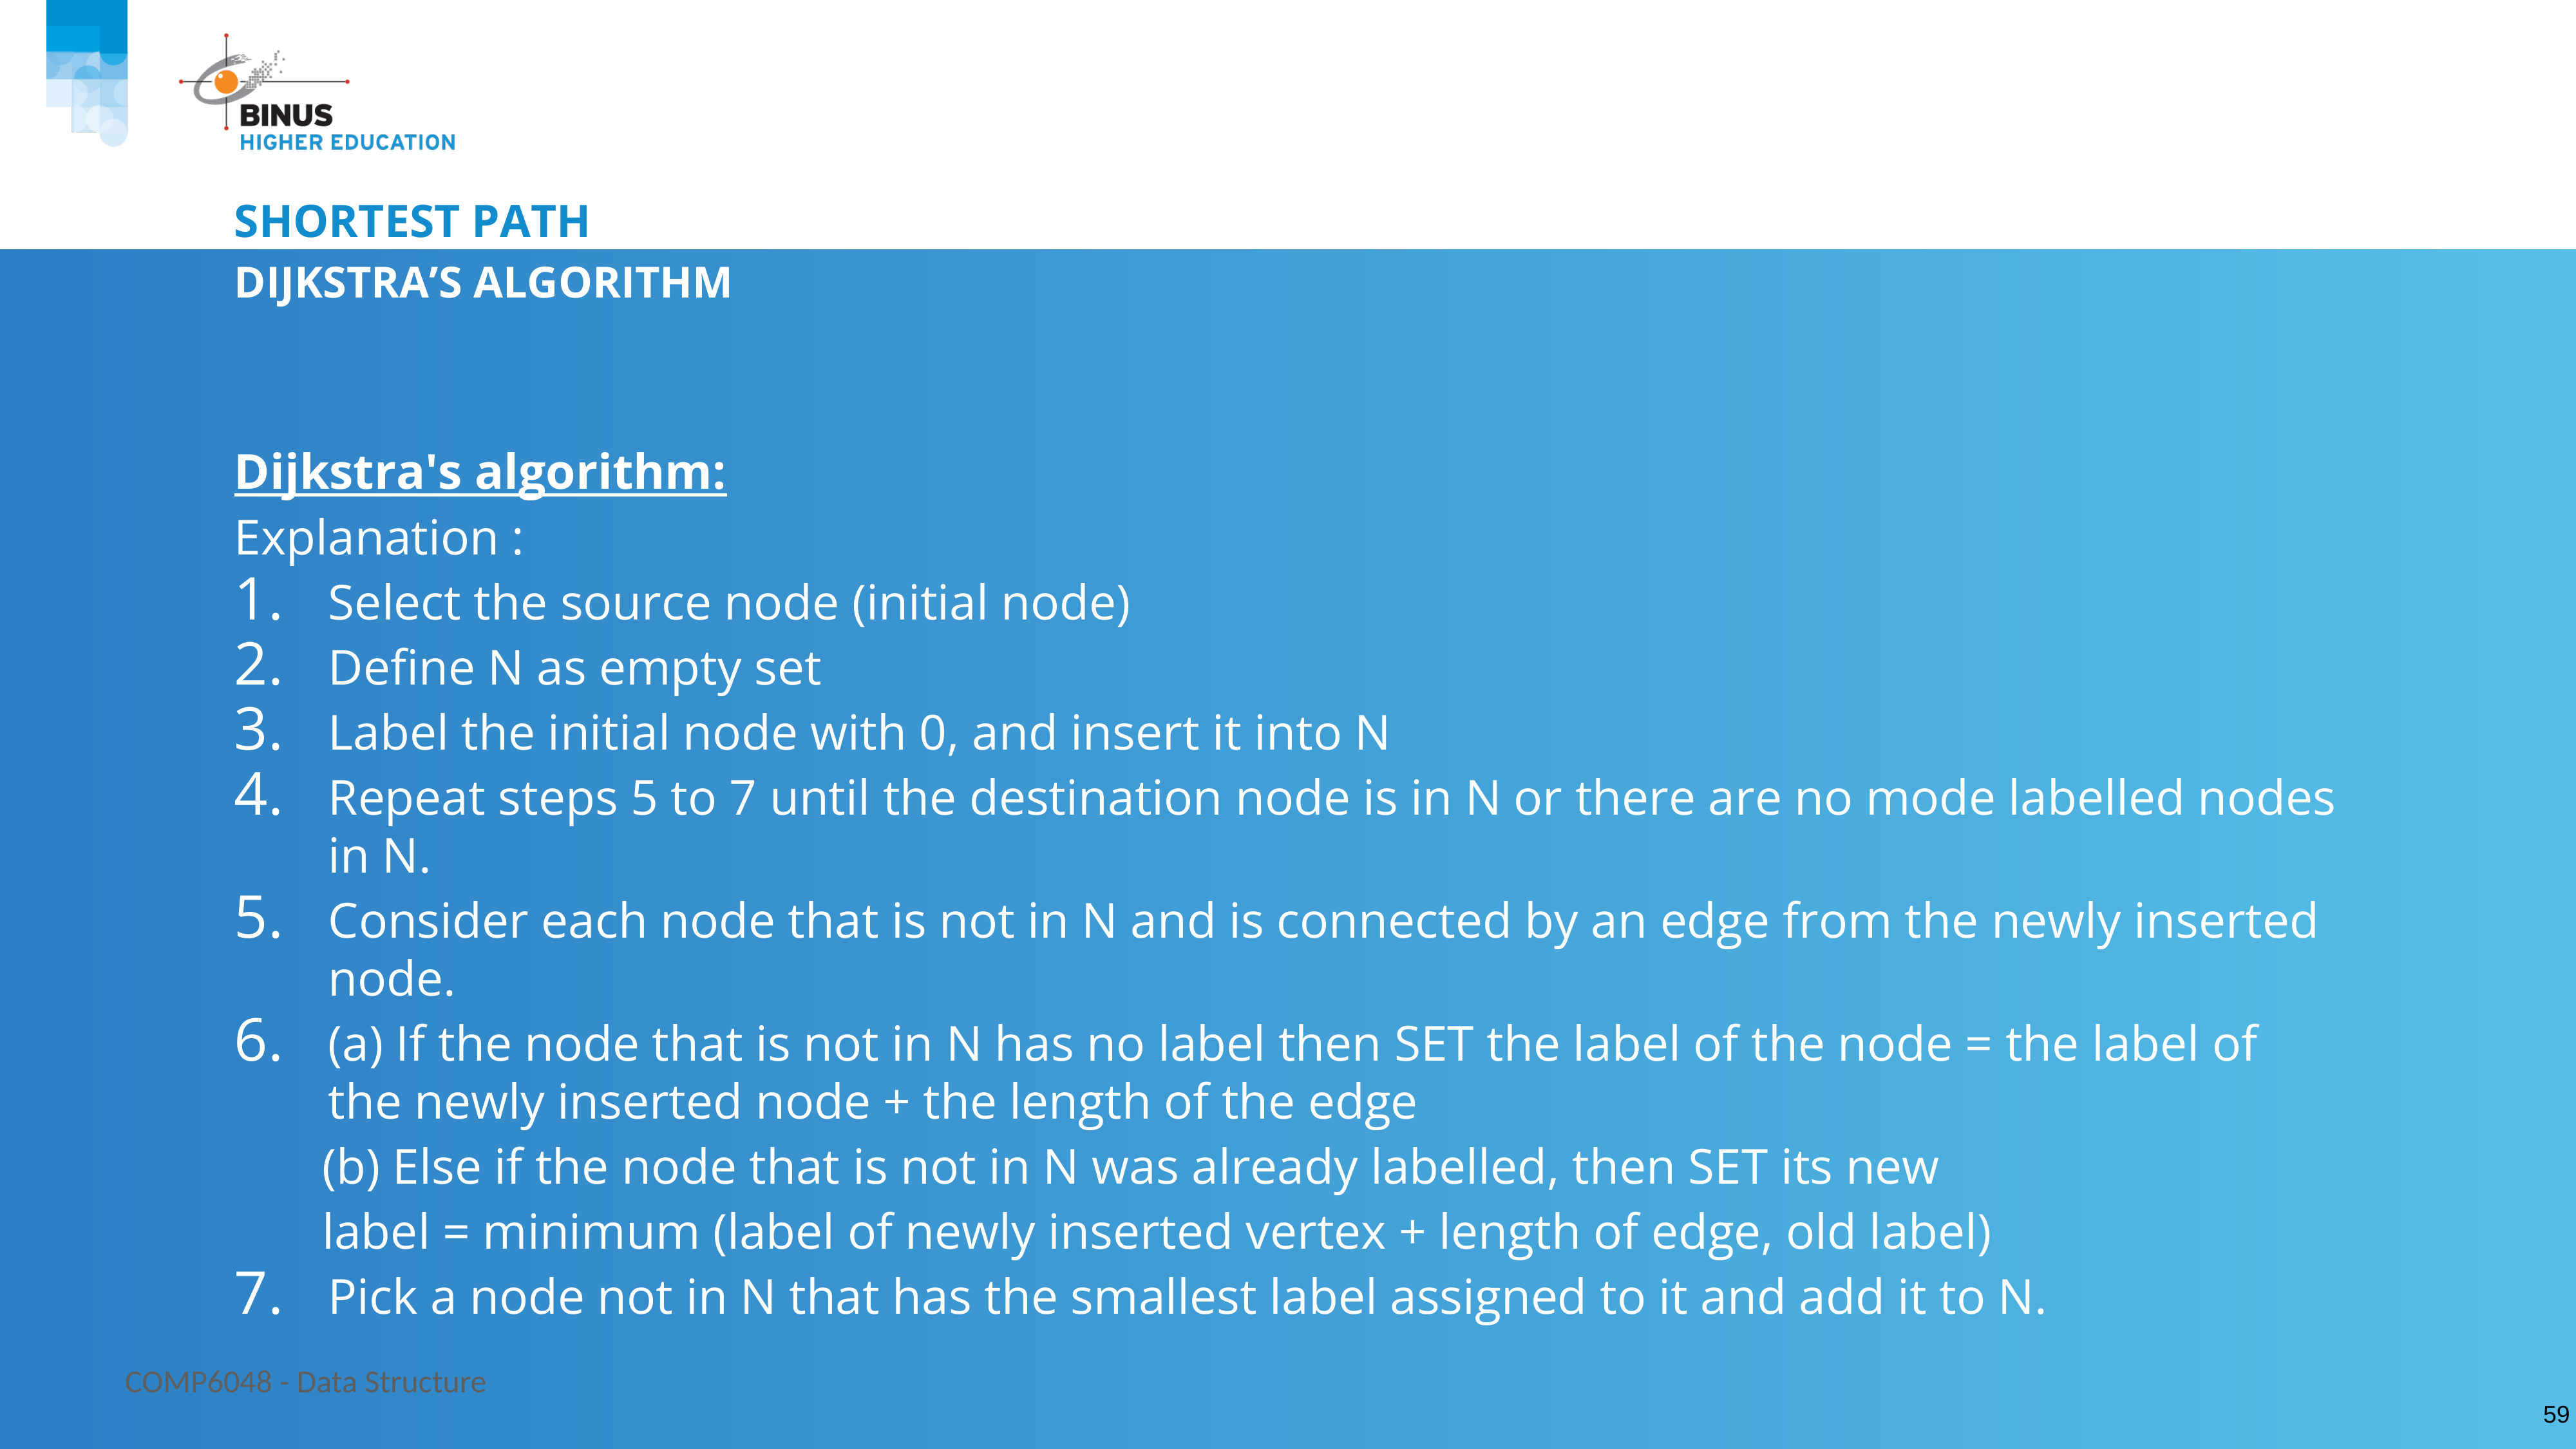

# Shortest path
Dijkstra’s Algorithm
Dijkstra's algorithm:
Explanation :
Select the source node (initial node)
Define N as empty set
Label the initial node with 0, and insert it into N
Repeat steps 5 to 7 until the destination node is in N or there are no mode labelled nodes in N.
Consider each node that is not in N and is connected by an edge from the newly inserted node.
(a) If the node that is not in N has no label then SET the label of the node = the label of the newly inserted node + the length of the edge
       (b) Else if the node that is not in N was already labelled, then SET its new
       label = minimum (label of newly inserted vertex + length of edge, old label)
Pick a node not in N that has the smallest label assigned to it and add it to N.
COMP6048 - Data Structure
59